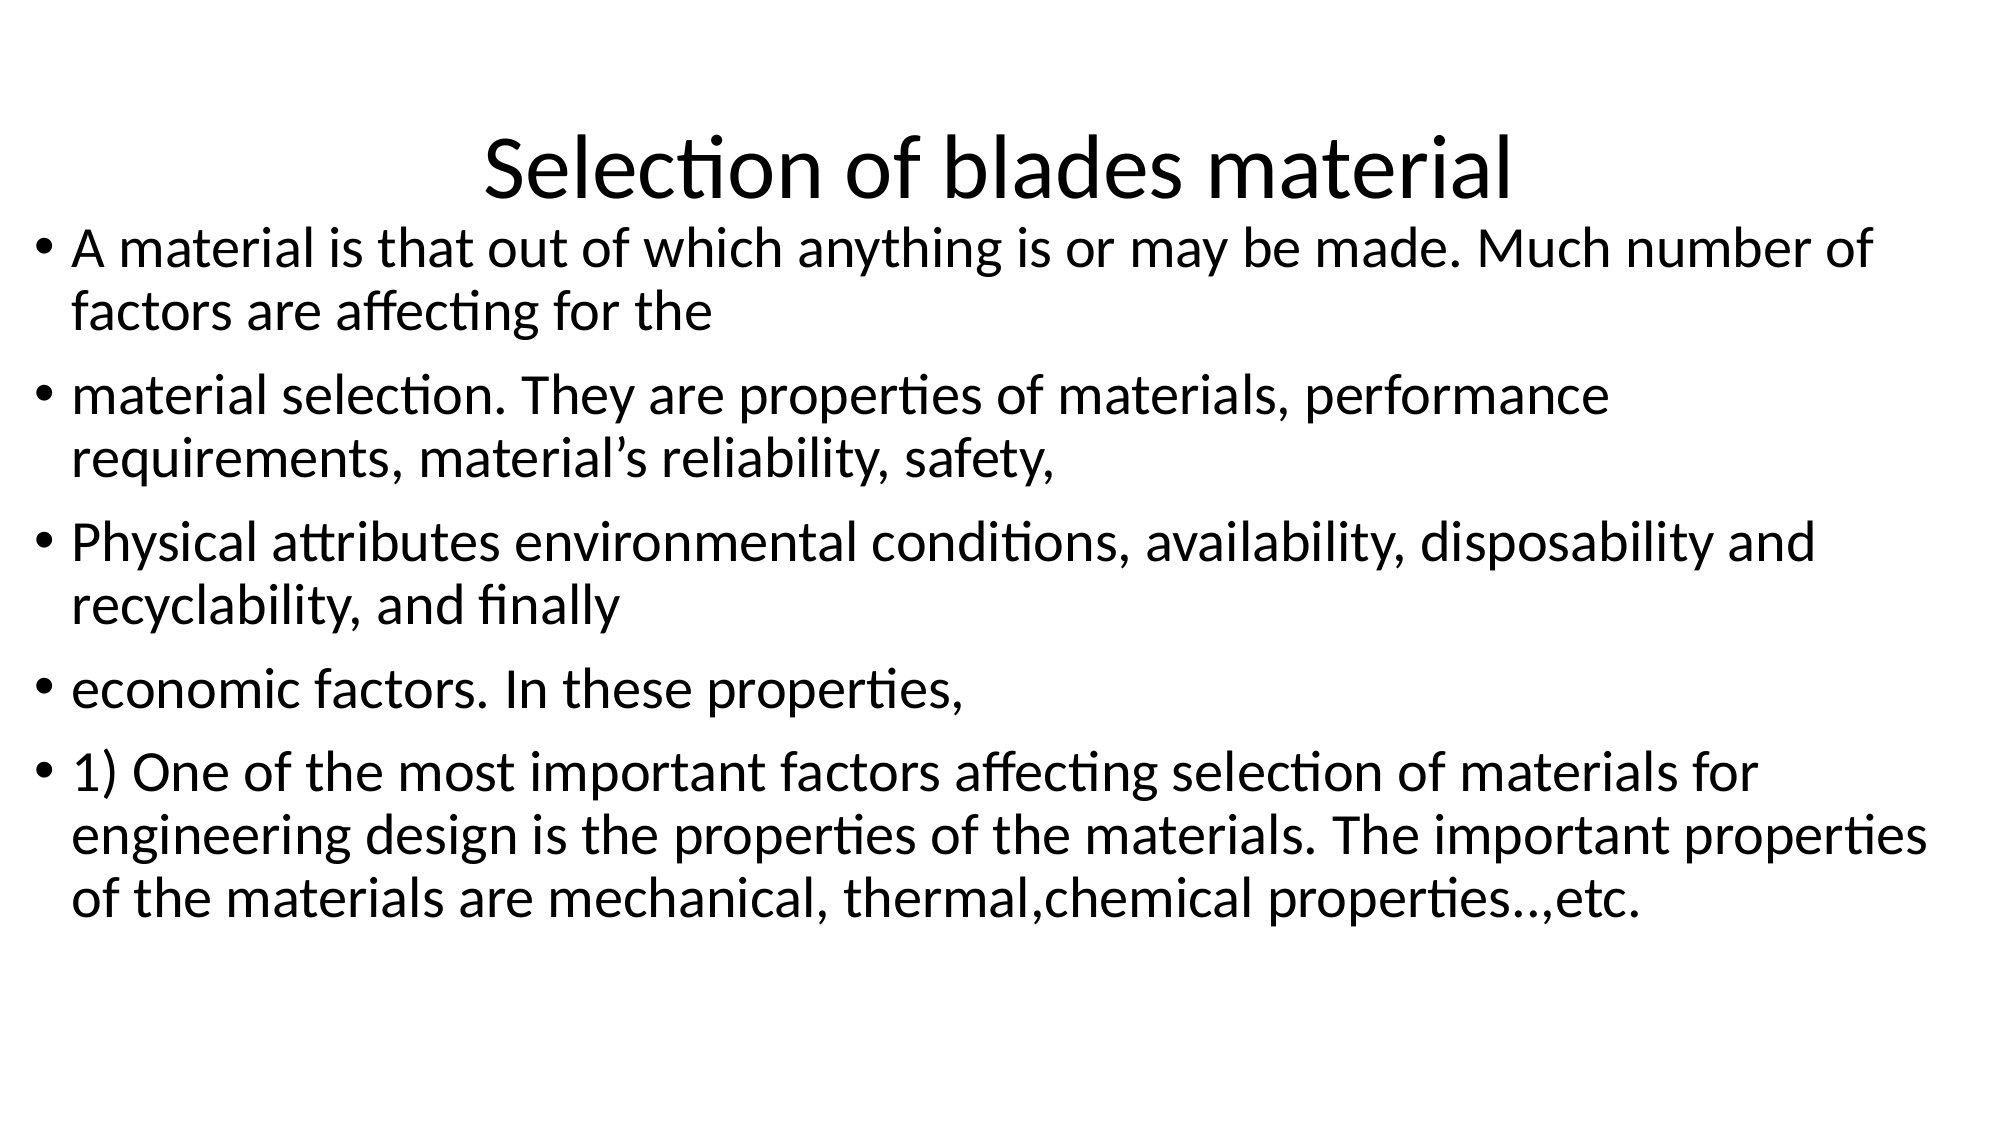

# Selection of blades material
A material is that out of which anything is or may be made. Much number of factors are affecting for the
material selection. They are properties of materials, performance requirements, material’s reliability, safety,
Physical attributes environmental conditions, availability, disposability and recyclability, and finally
economic factors. In these properties,
1) One of the most important factors affecting selection of materials for engineering design is the properties of the materials. The important properties of the materials are mechanical, thermal,chemical properties..,etc.